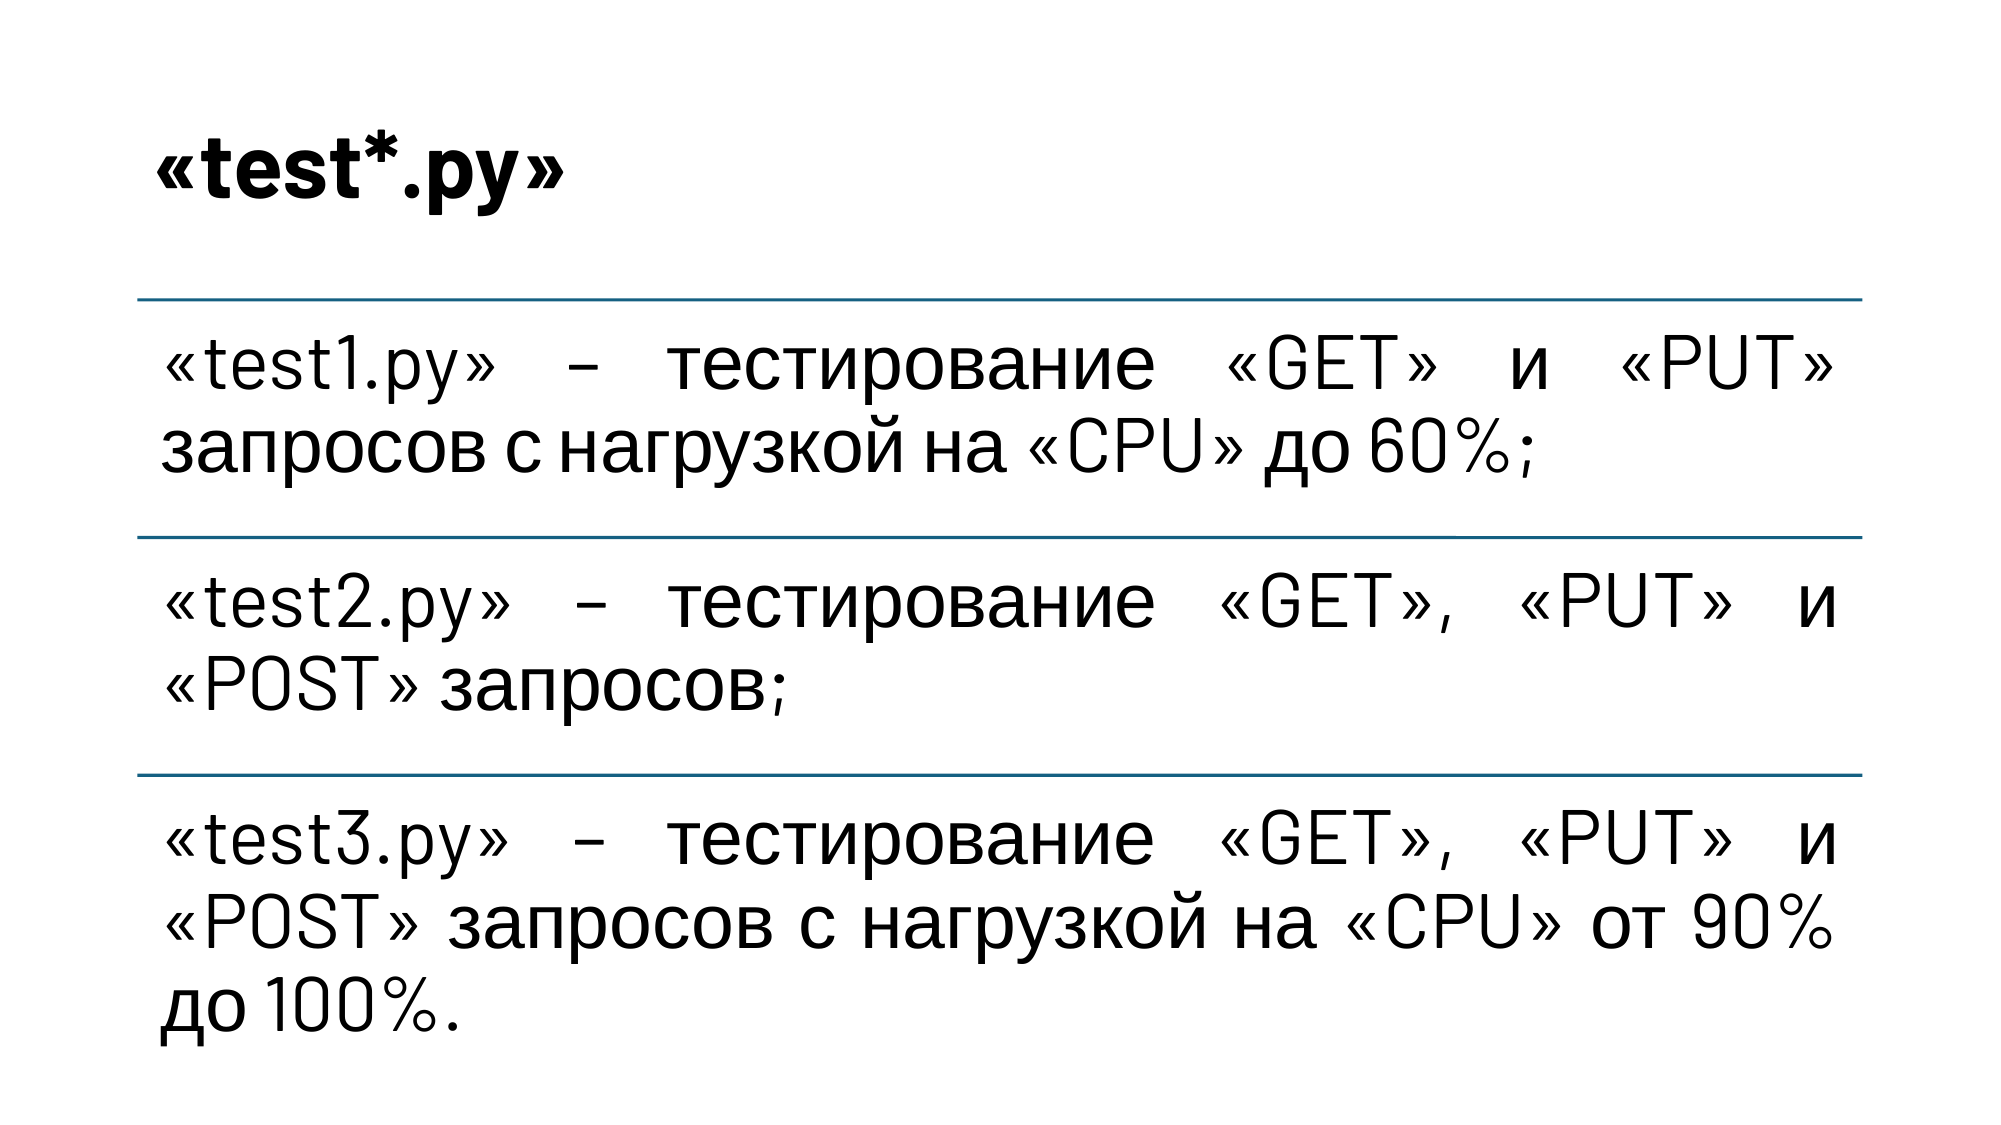

# «test*.py»
«test1.py» – тестирование «GET» и «PUT» запросов с нагрузкой на «CPU» до 60%;
«test2.py» – тестирование «GET», «PUT» и «POST» запросов;
«test3.py» – тестирование «GET», «PUT» и «POST» запросов с нагрузкой на «CPU» от 90% до 100%.